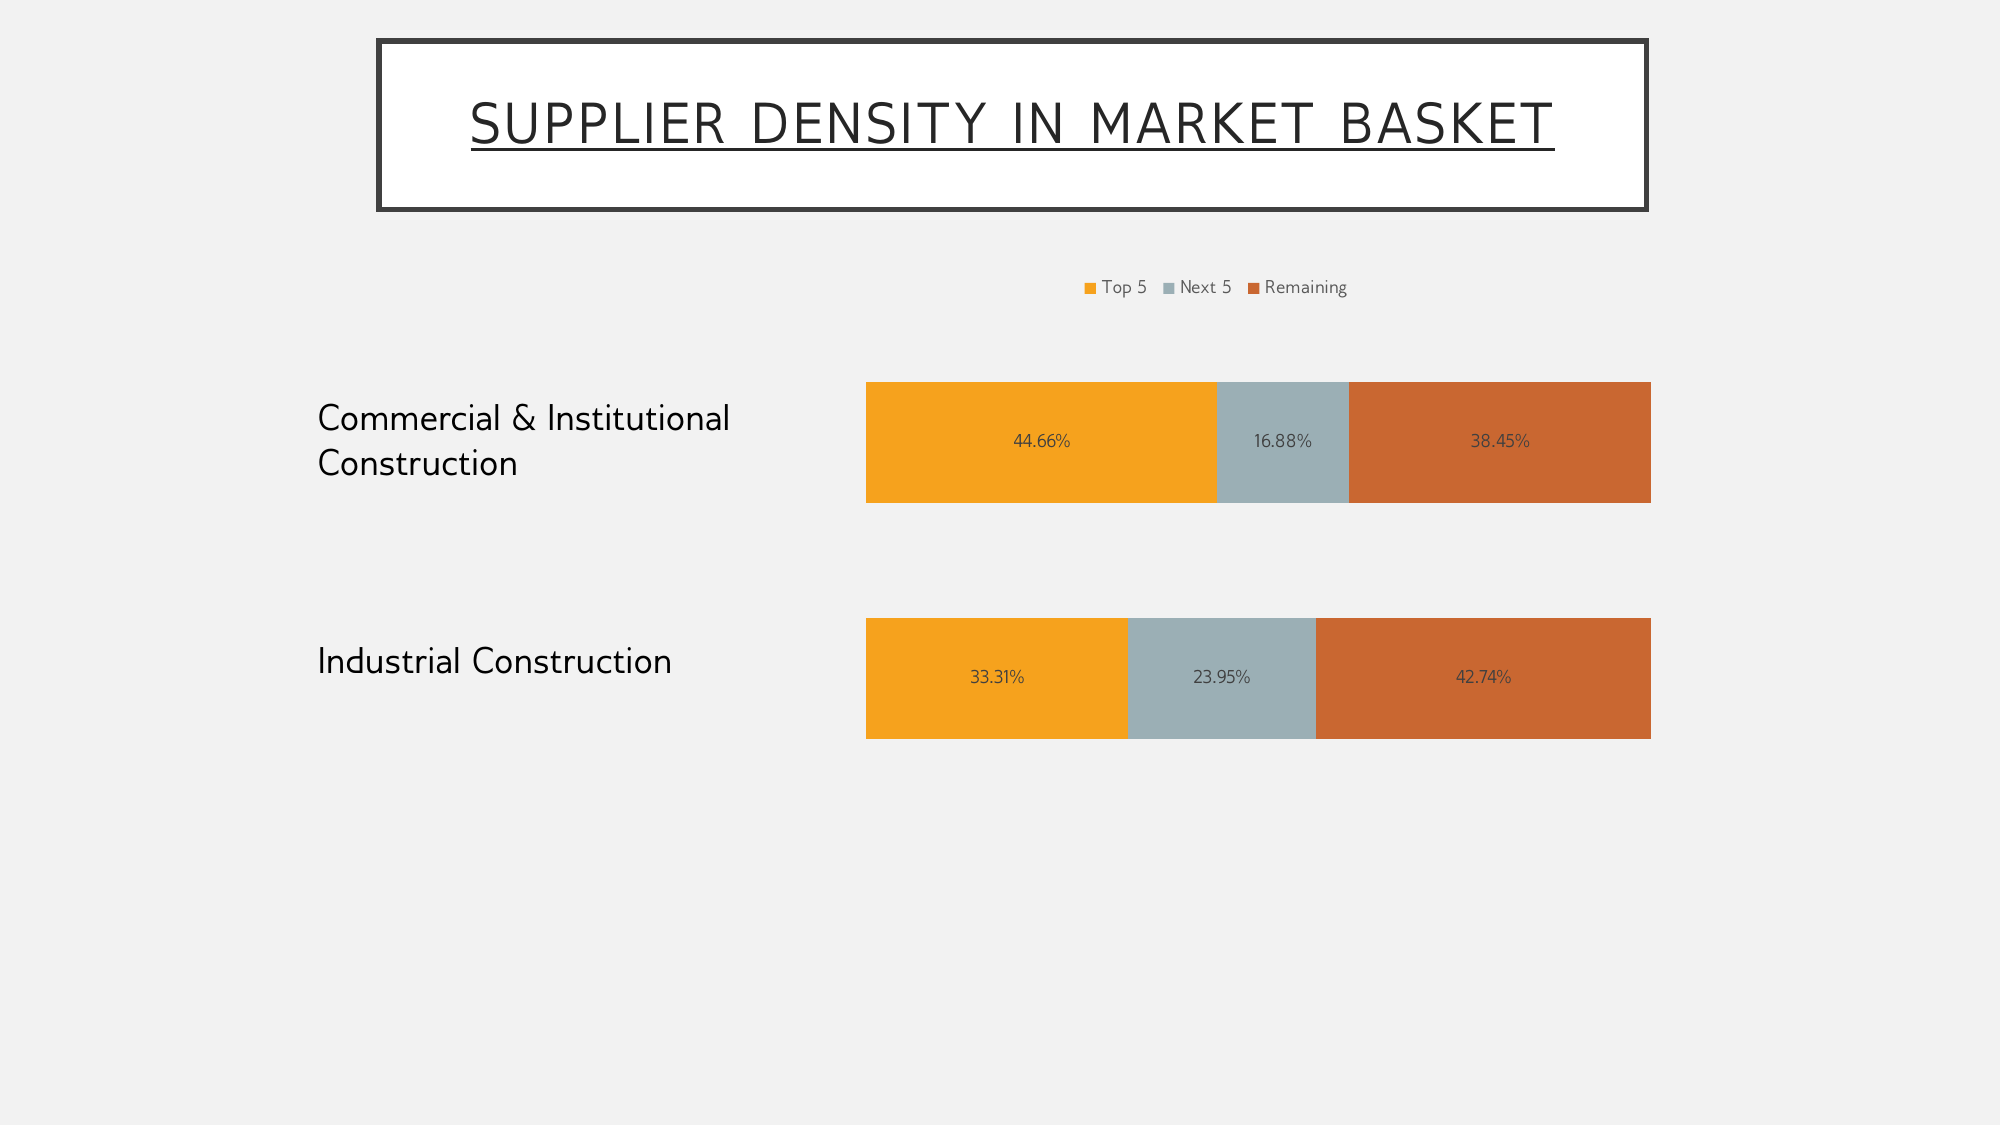

# Supplier Density in Market Basket

### Chart

| Category | Top 5 | Next 5 | Remaining |
|---|---|---|---|
Commercial & Institutional Construction
Industrial Construction